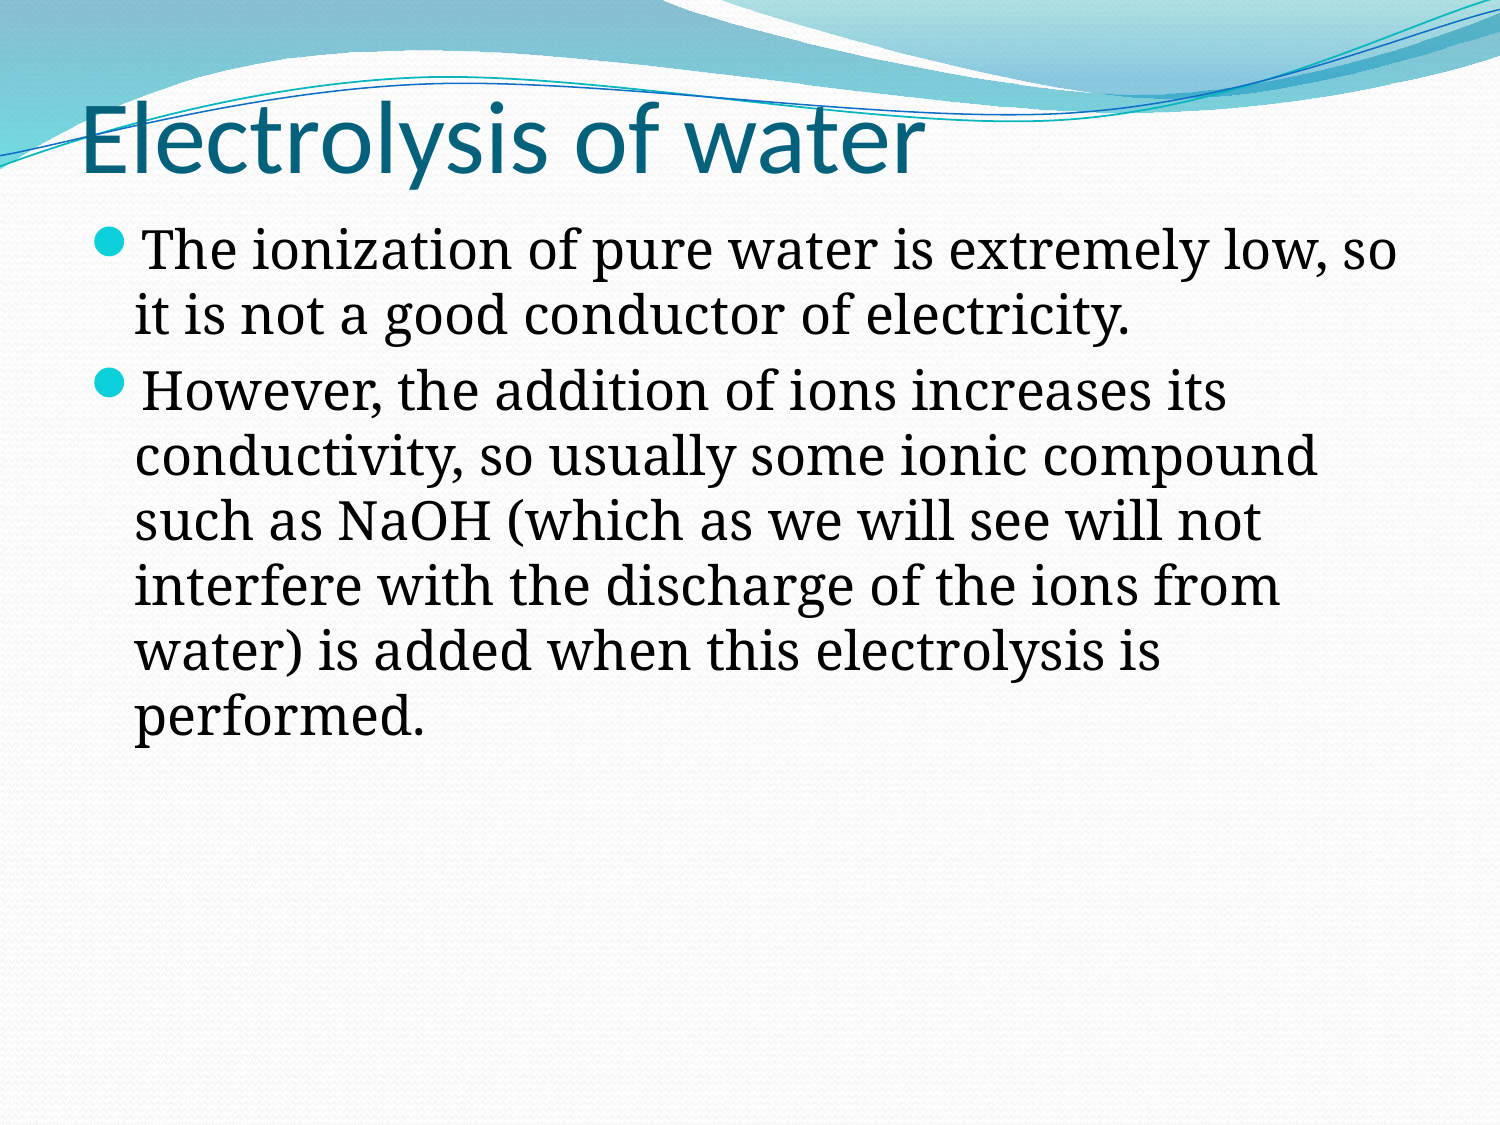

# Electrolysis of water
The ionization of pure water is extremely low, so it is not a good conductor of electricity.
However, the addition of ions increases its conductivity, so usually some ionic compound such as NaOH (which as we will see will not interfere with the discharge of the ions from water) is added when this electrolysis is performed.